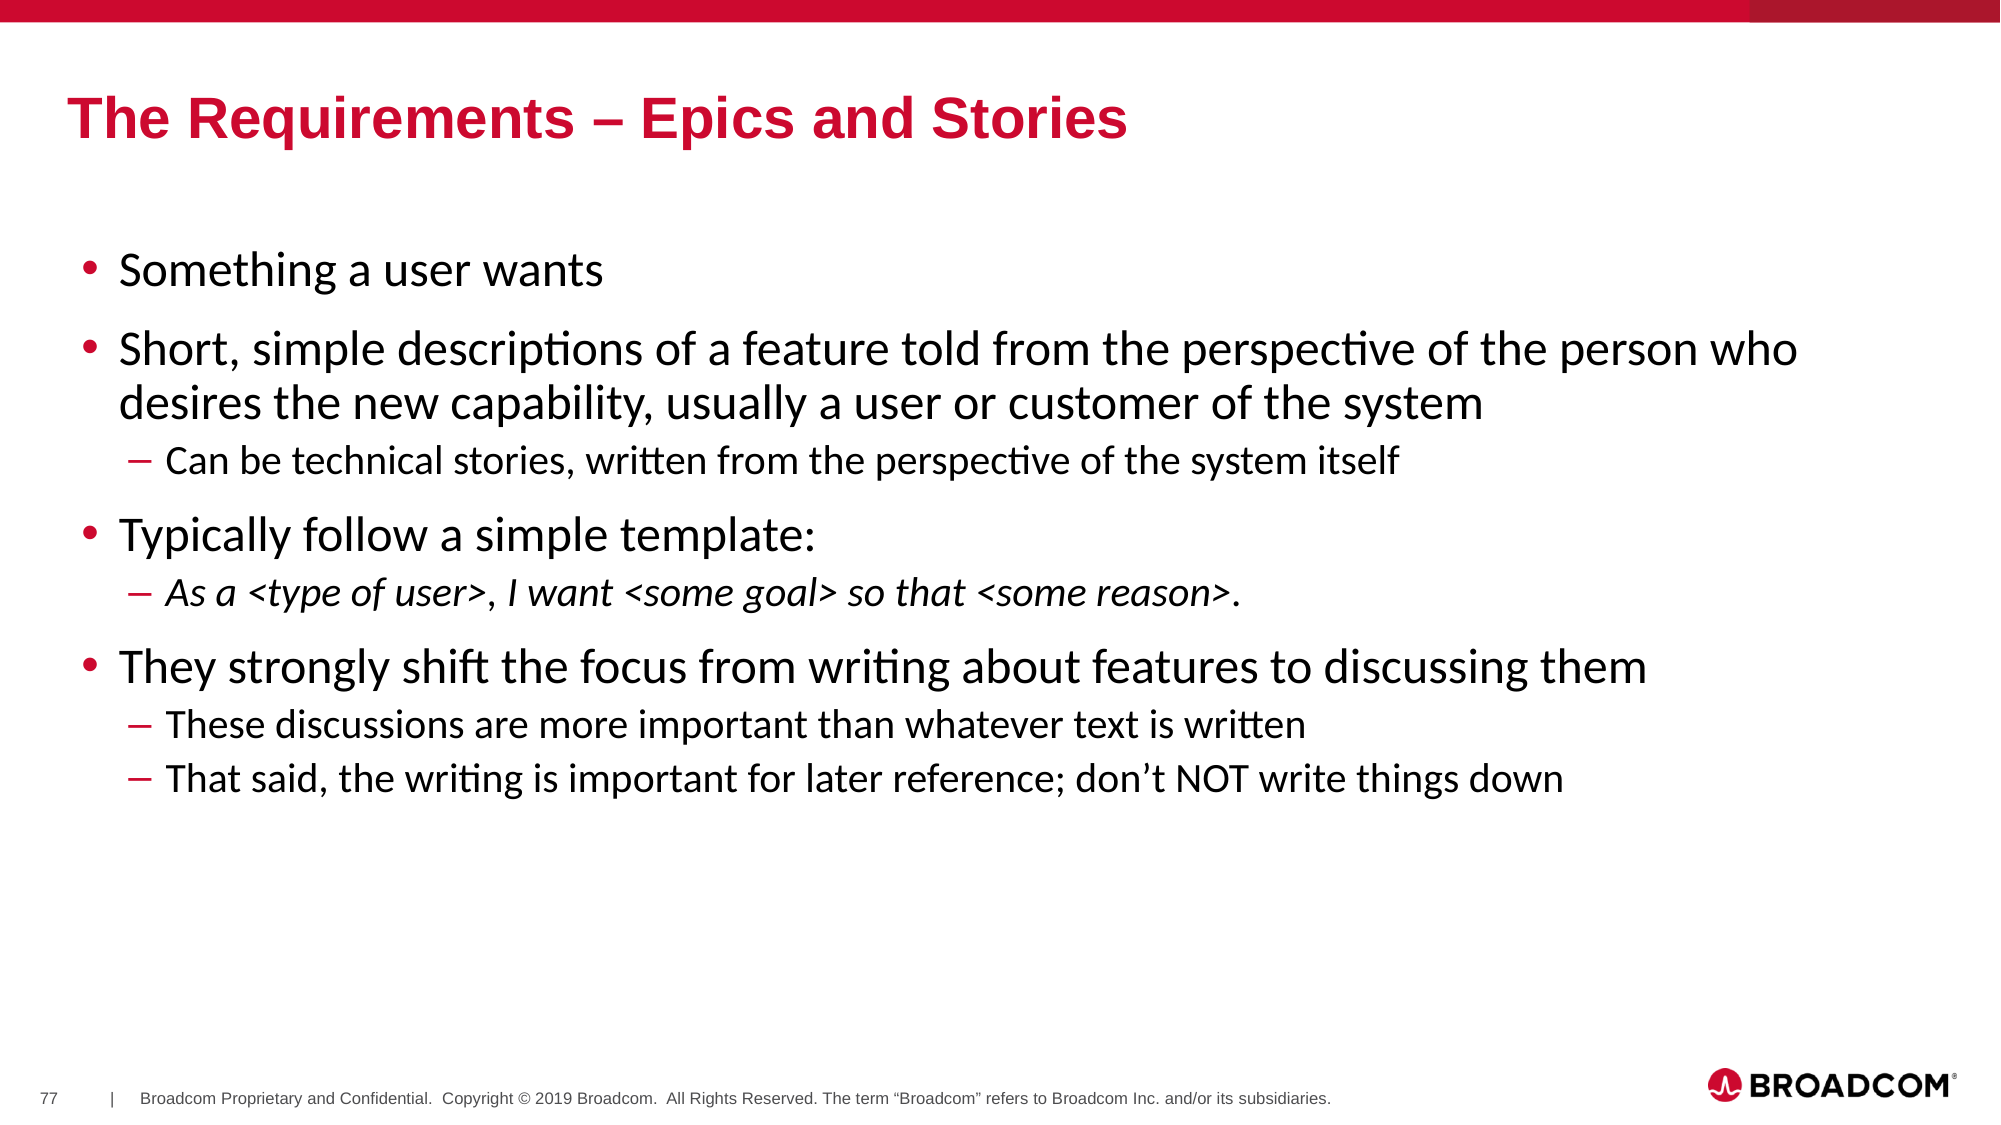

# The Requirements – Epics and Stories
Something a user wants
Short, simple descriptions of a feature told from the perspective of the person who desires the new capability, usually a user or customer of the system
Can be technical stories, written from the perspective of the system itself
Typically follow a simple template:
As a <type of user>, I want <some goal> so that <some reason>.
They strongly shift the focus from writing about features to discussing them
These discussions are more important than whatever text is written
That said, the writing is important for later reference; don’t NOT write things down